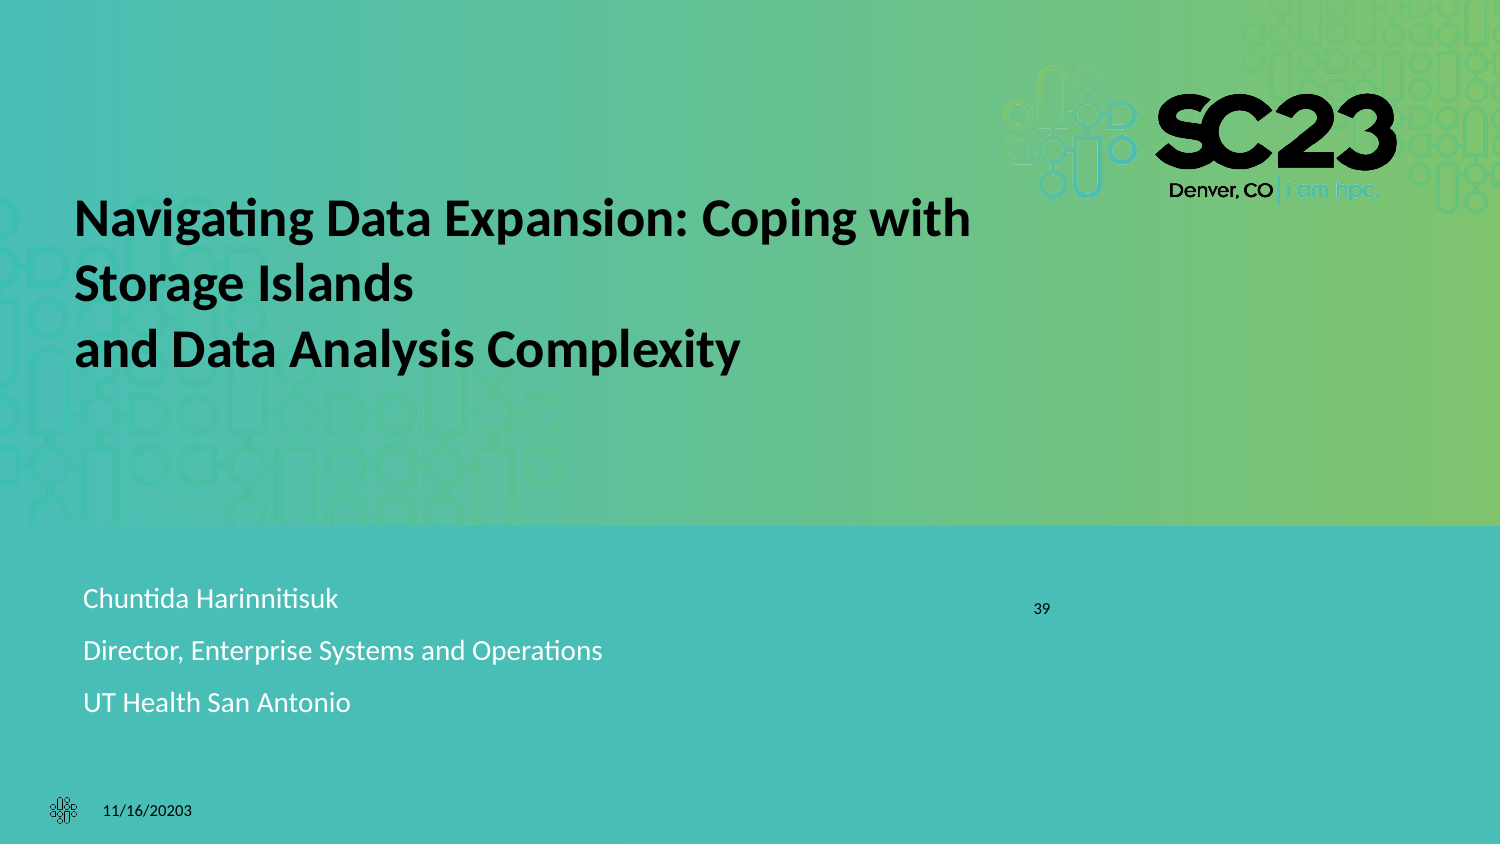

# Navigating Data Expansion: Coping with Storage Islands and Data Analysis Complexity
Chuntida Harinnitisuk
Director, Enterprise Systems and Operations
UT Health San Antonio
39
11/16/20203